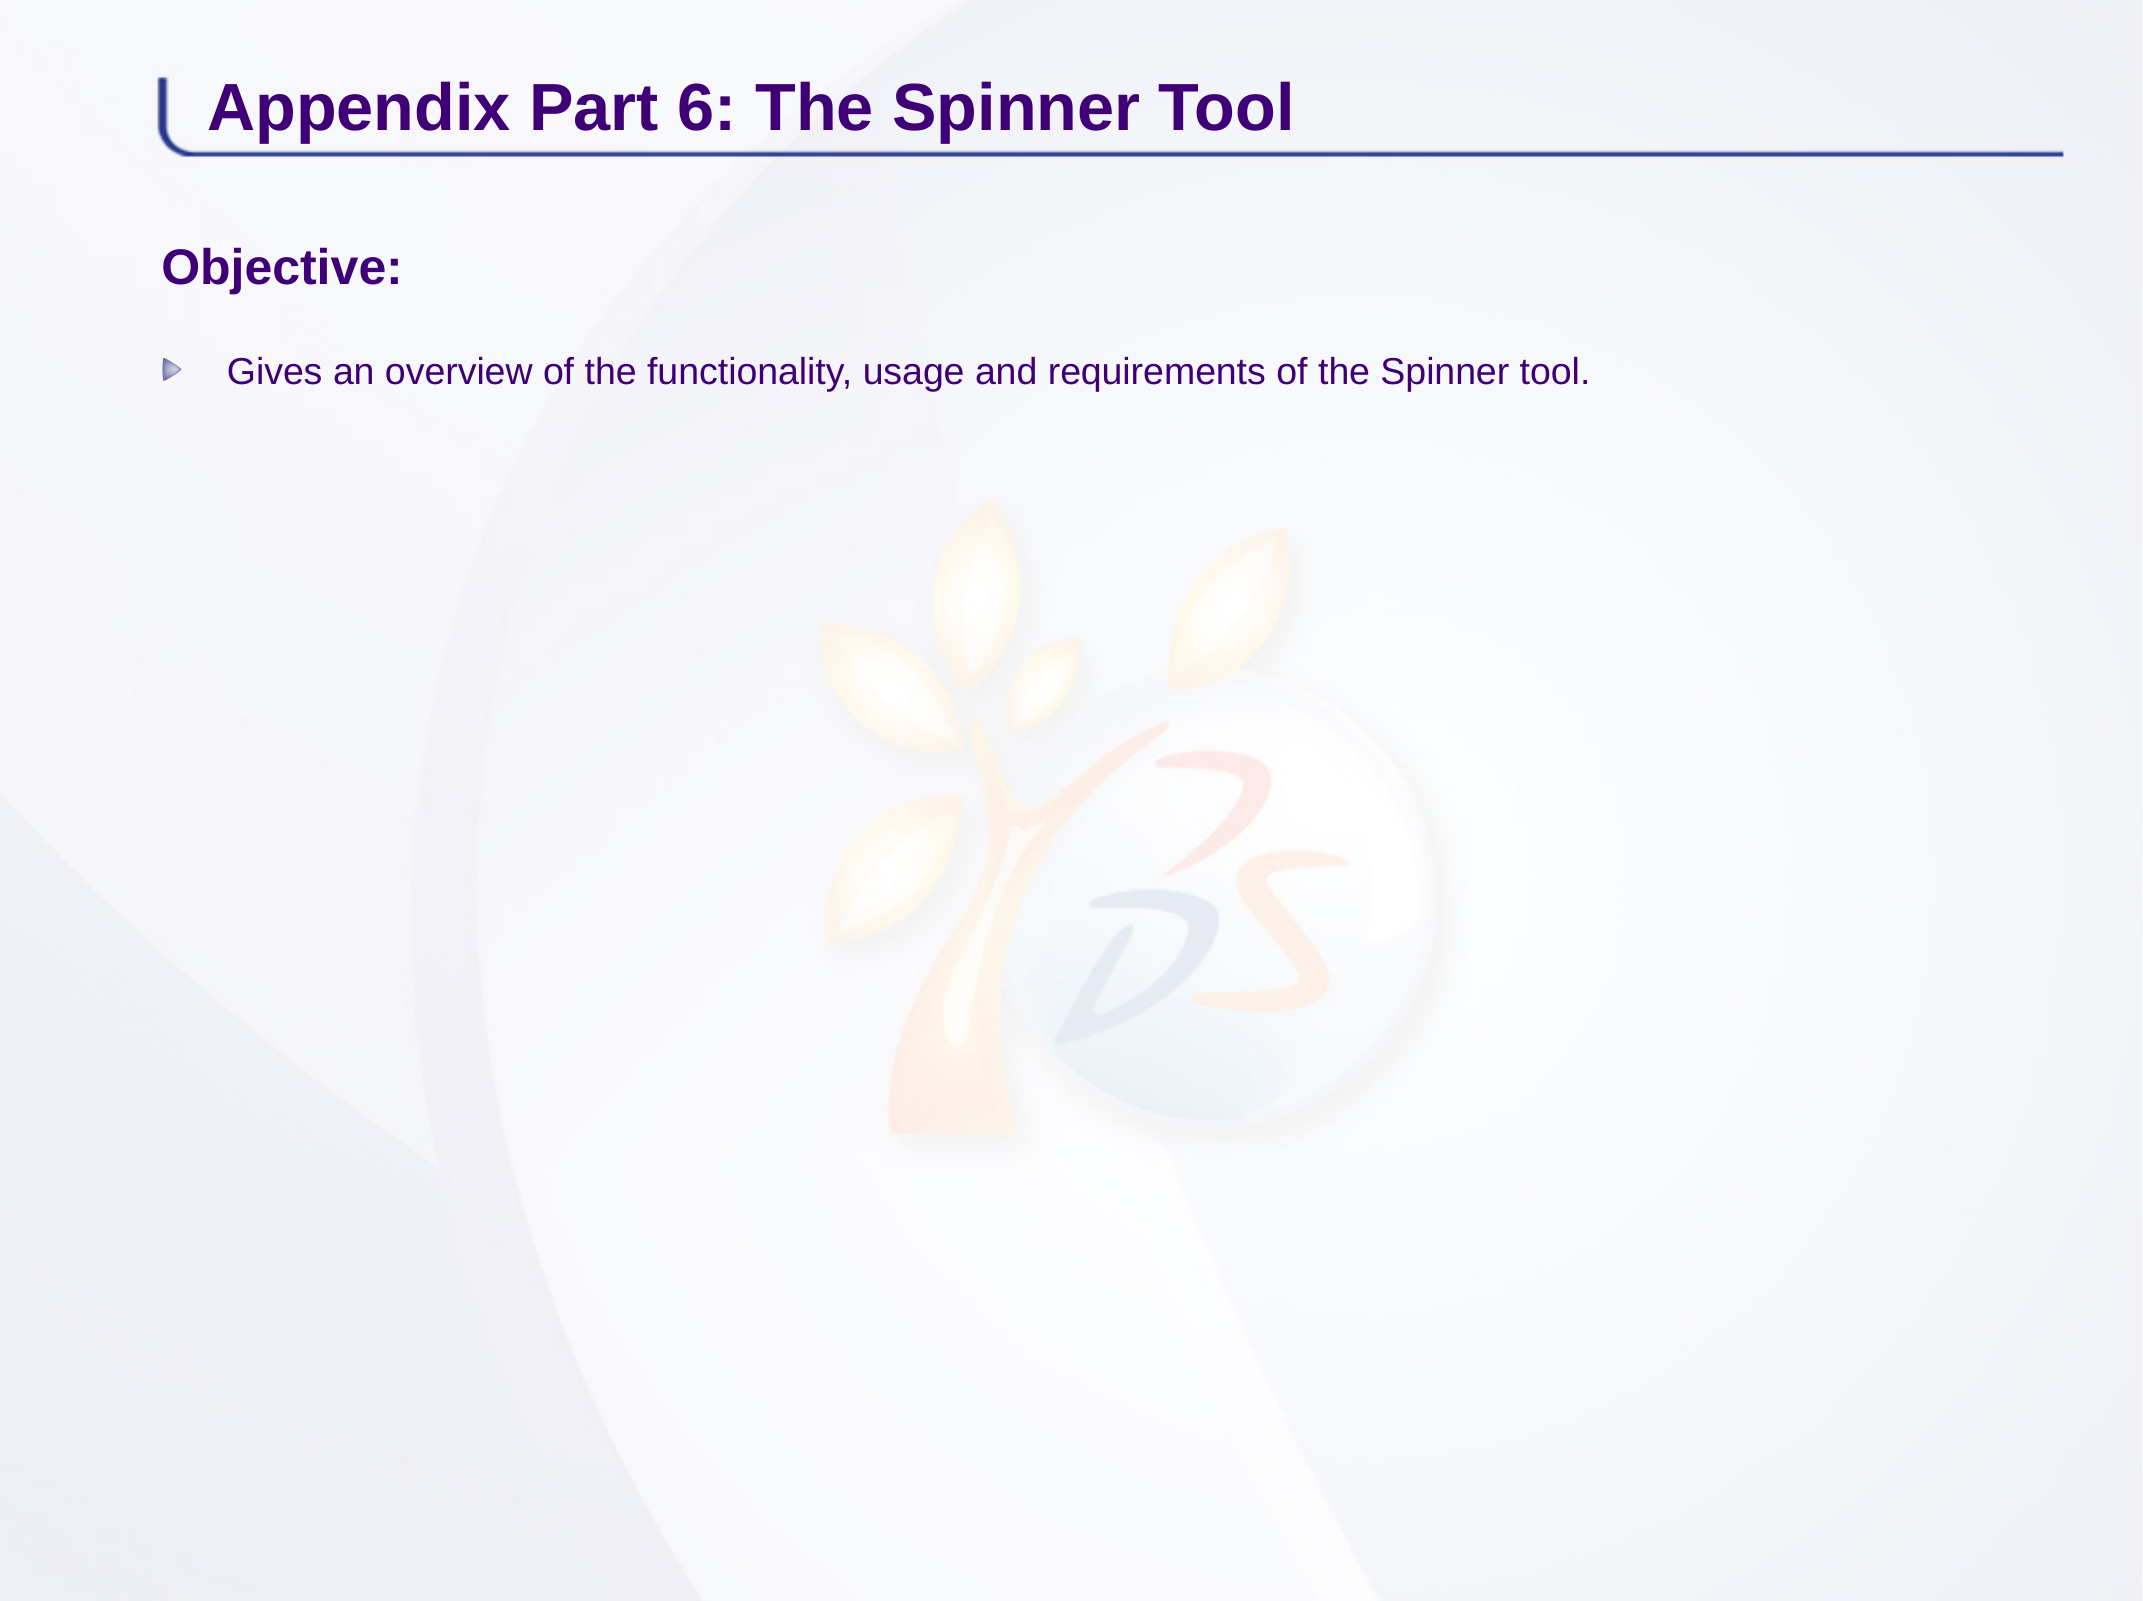

# Appendix Part 6: The Spinner Tool
Objective:
Gives an overview of the functionality, usage and requirements of the Spinner tool.